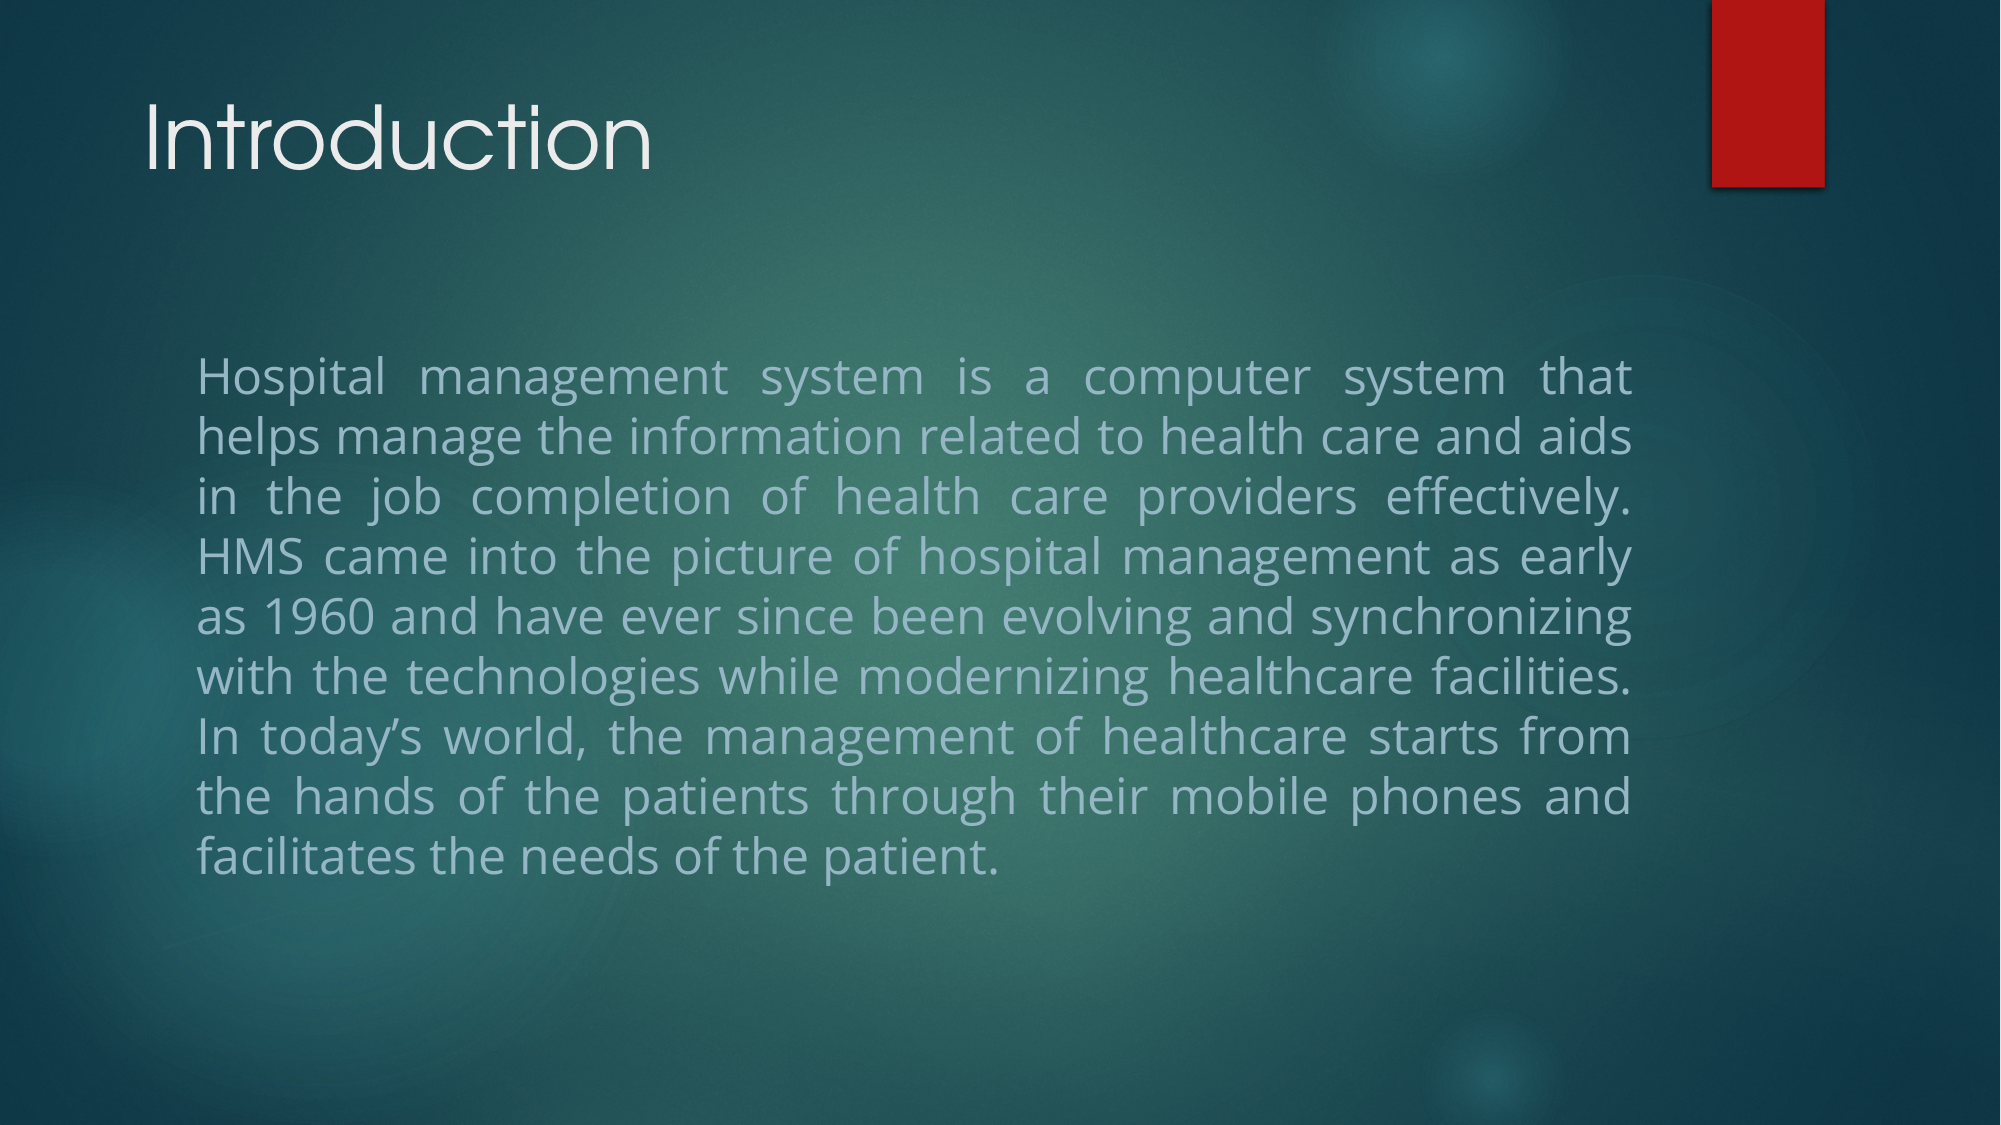

# Introduction
Hospital management system is a computer system that helps manage the information related to health care and aids in the job completion of health care providers effectively. HMS came into the picture of hospital management as early as 1960 and have ever since been evolving and synchronizing with the technologies while modernizing healthcare facilities. In today’s world, the management of healthcare starts from the hands of the patients through their mobile phones and facilitates the needs of the patient.